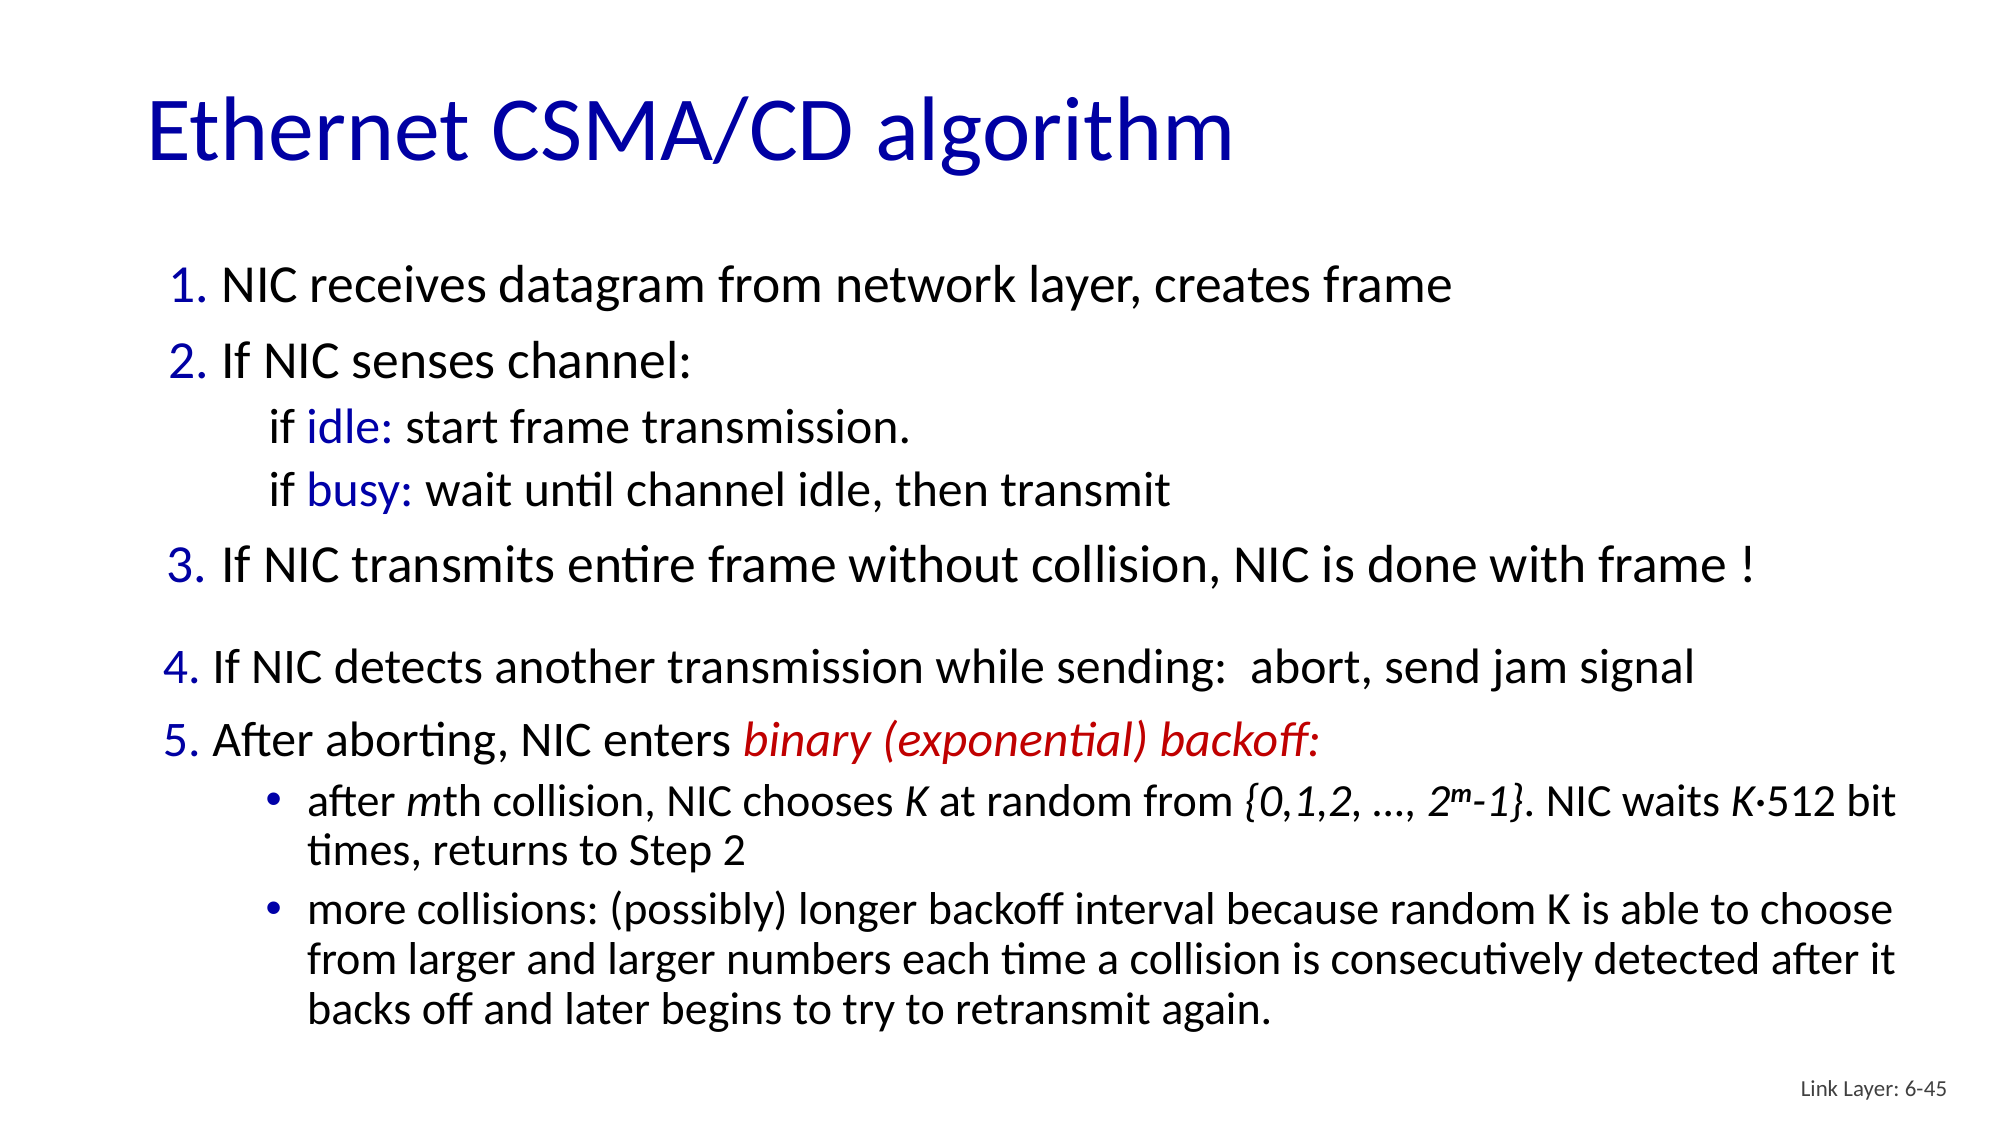

# Ethernet CSMA/CD algorithm
NIC receives datagram from network layer, creates frame
If NIC senses channel:
if idle: start frame transmission.
if busy: wait until channel idle, then transmit
If NIC transmits entire frame without collision, NIC is done with frame !
If NIC detects another transmission while sending:  abort, send jam signal
After aborting, NIC enters binary (exponential) backoff:
after mth collision, NIC chooses K at random from {0,1,2, …, 2m-1}. NIC waits K·512 bit times, returns to Step 2
more collisions: (possibly) longer backoff interval because random K is able to choose from larger and larger numbers each time a collision is consecutively detected after it backs off and later begins to try to retransmit again.

Link Layer: 6-45